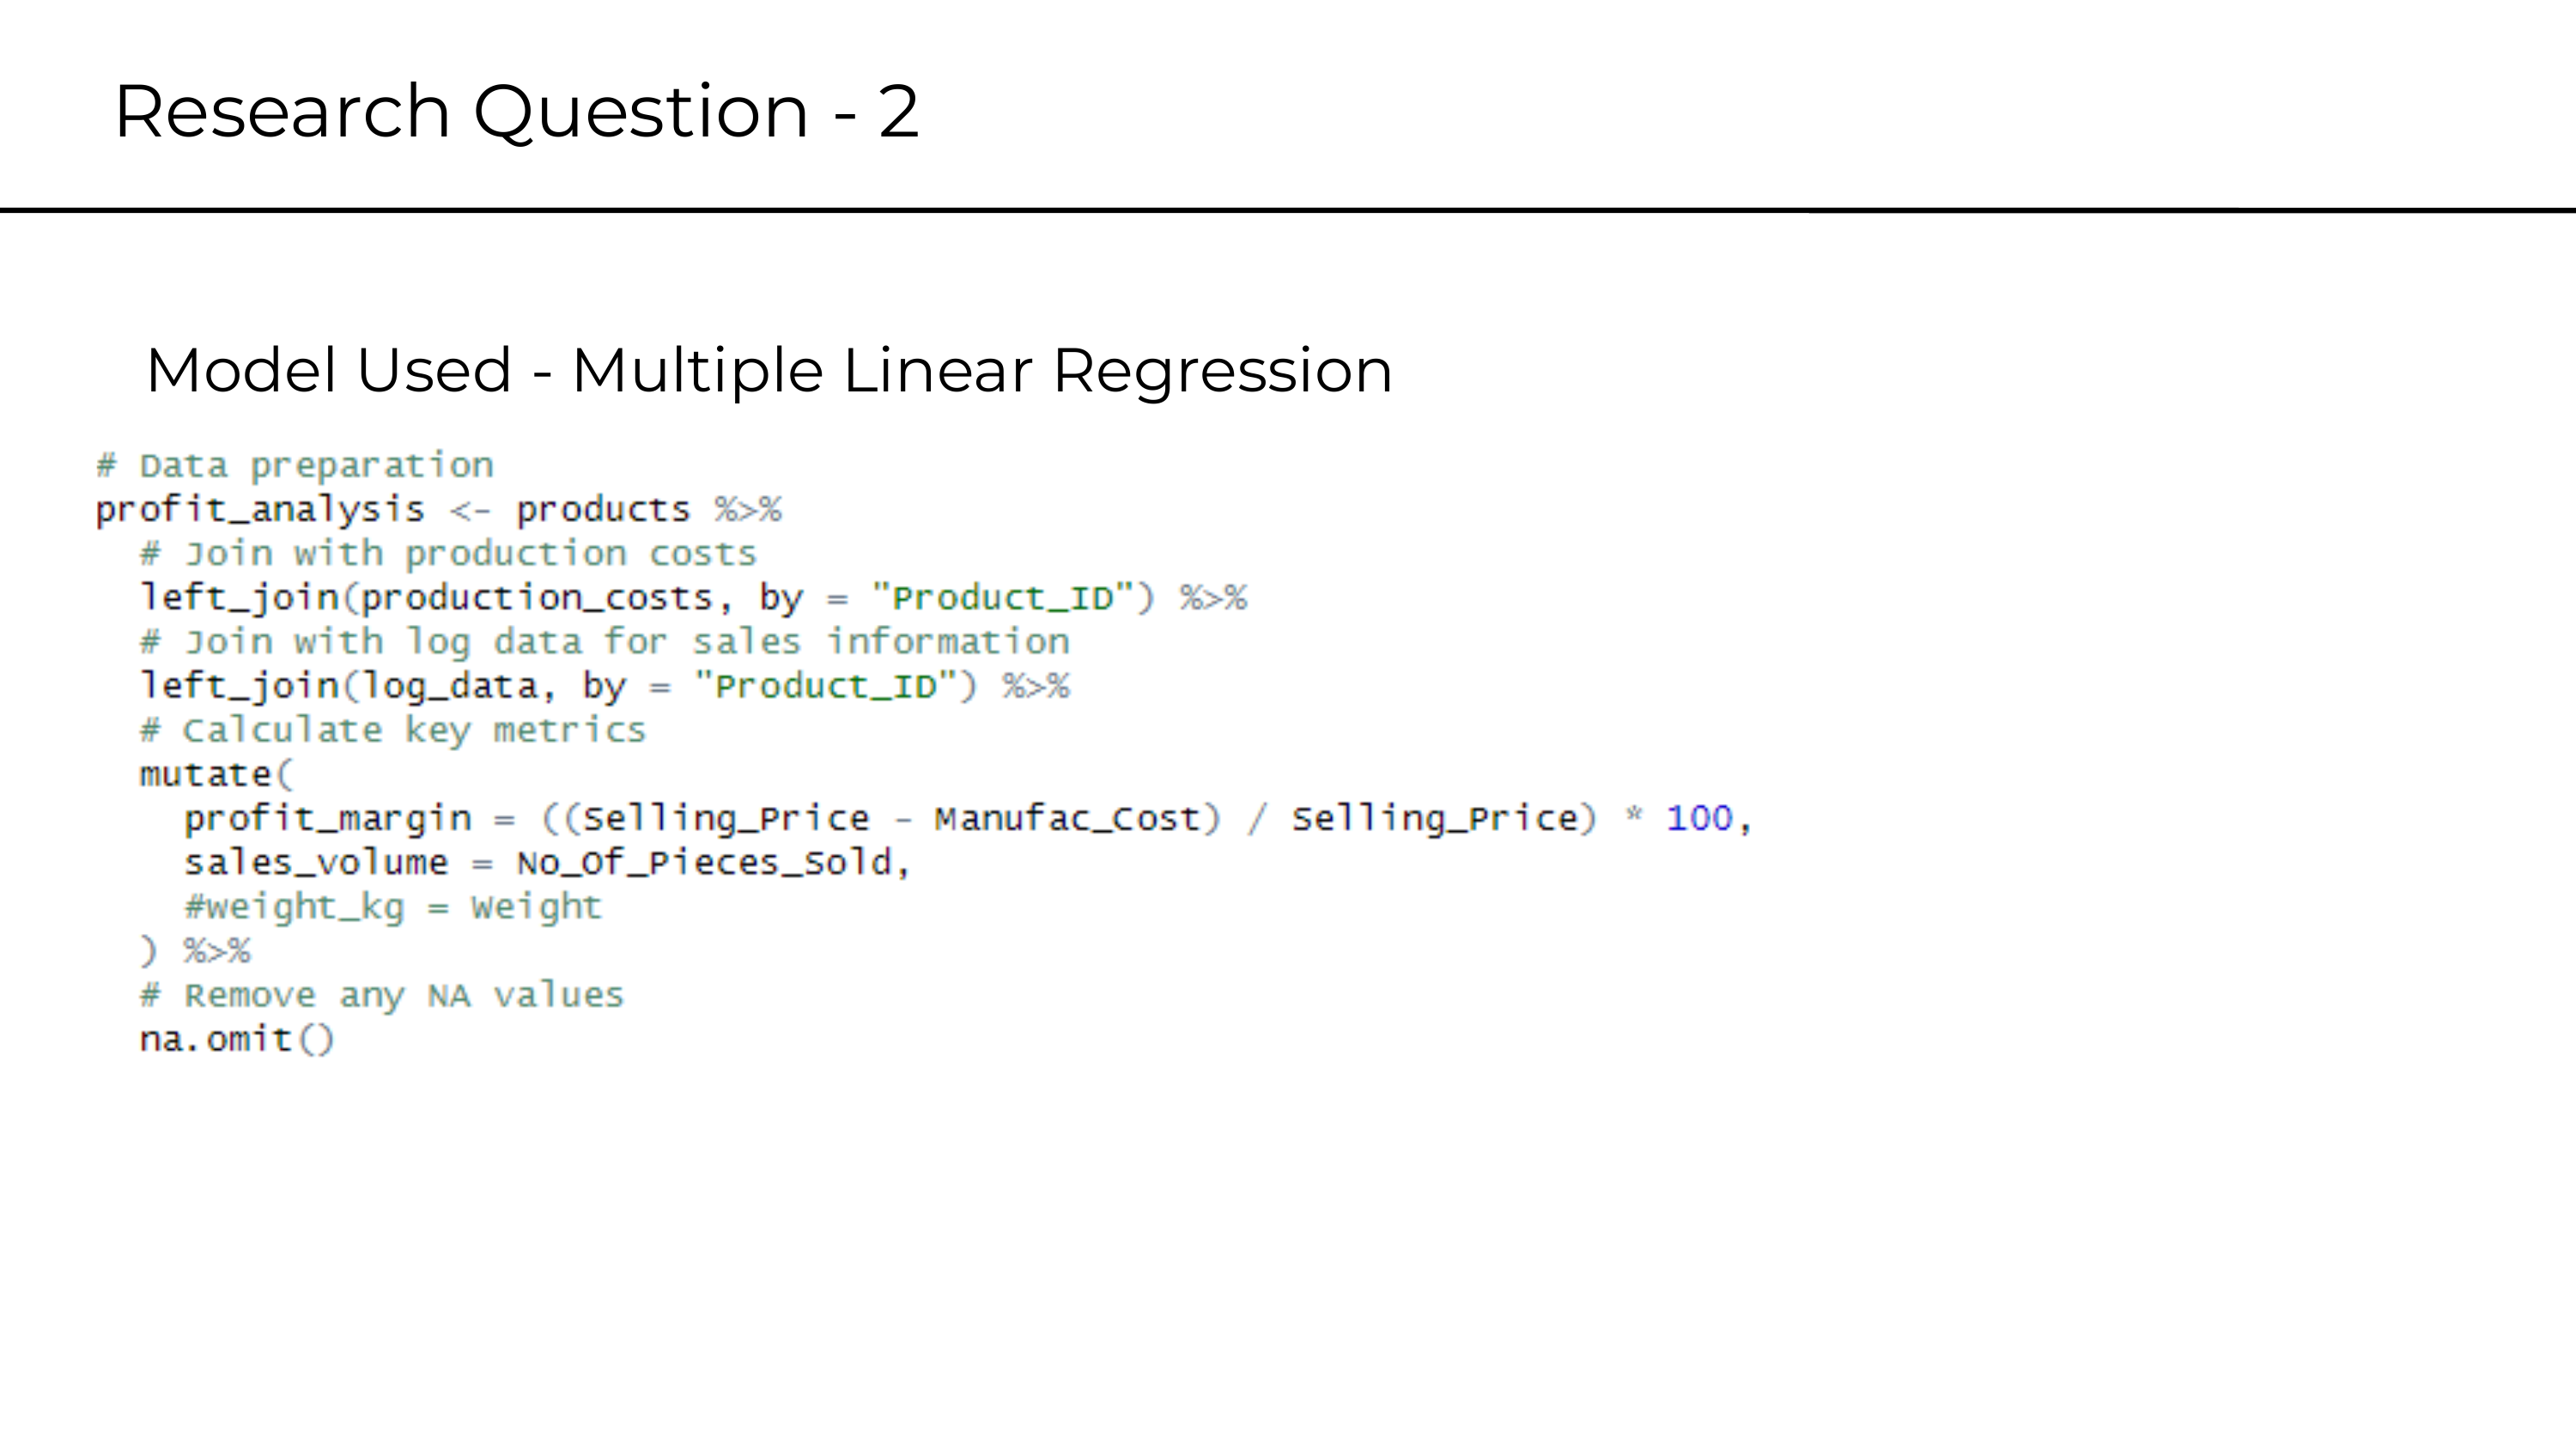

Research Question - 2

Model Used - Multiple Linear Regression